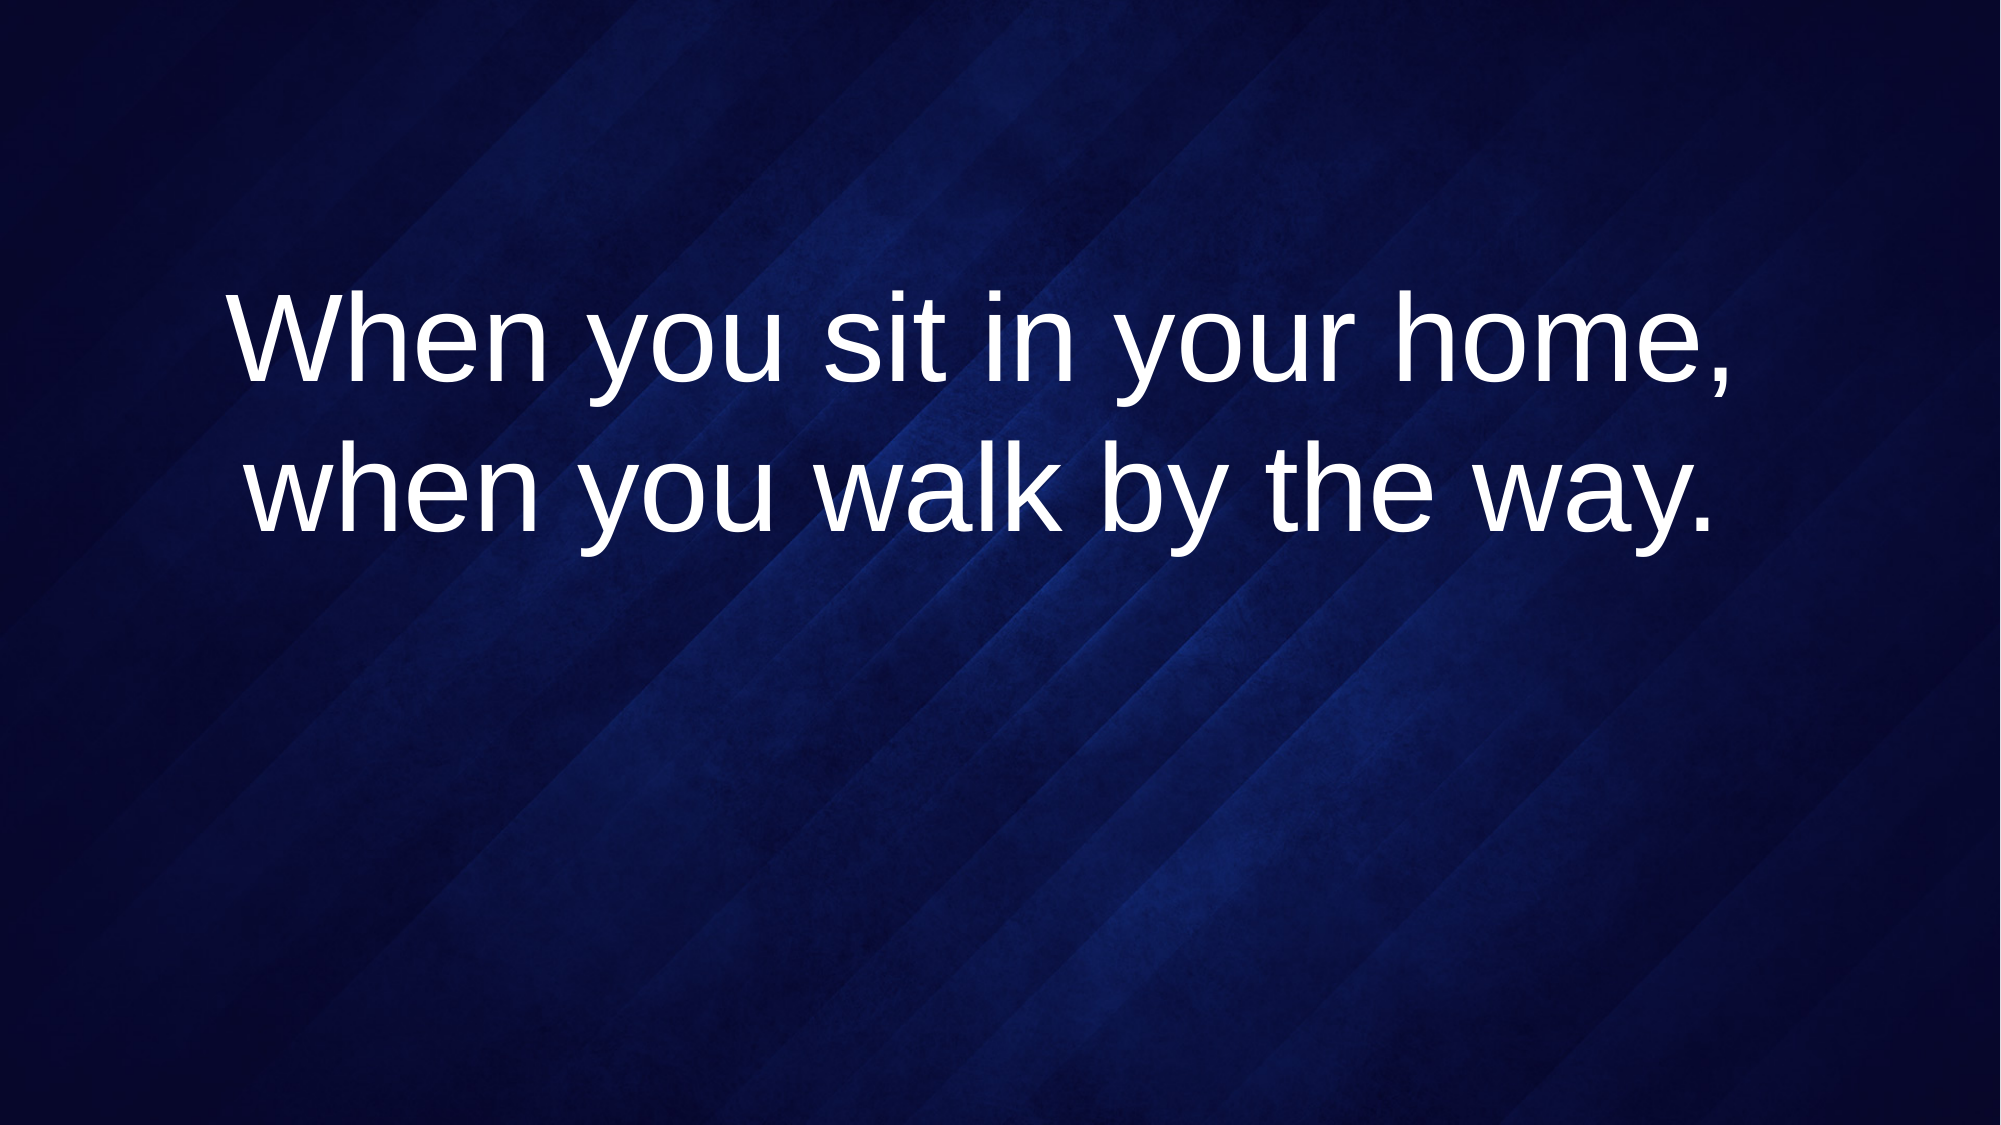

# When you sit in your home, when you walk by the way.